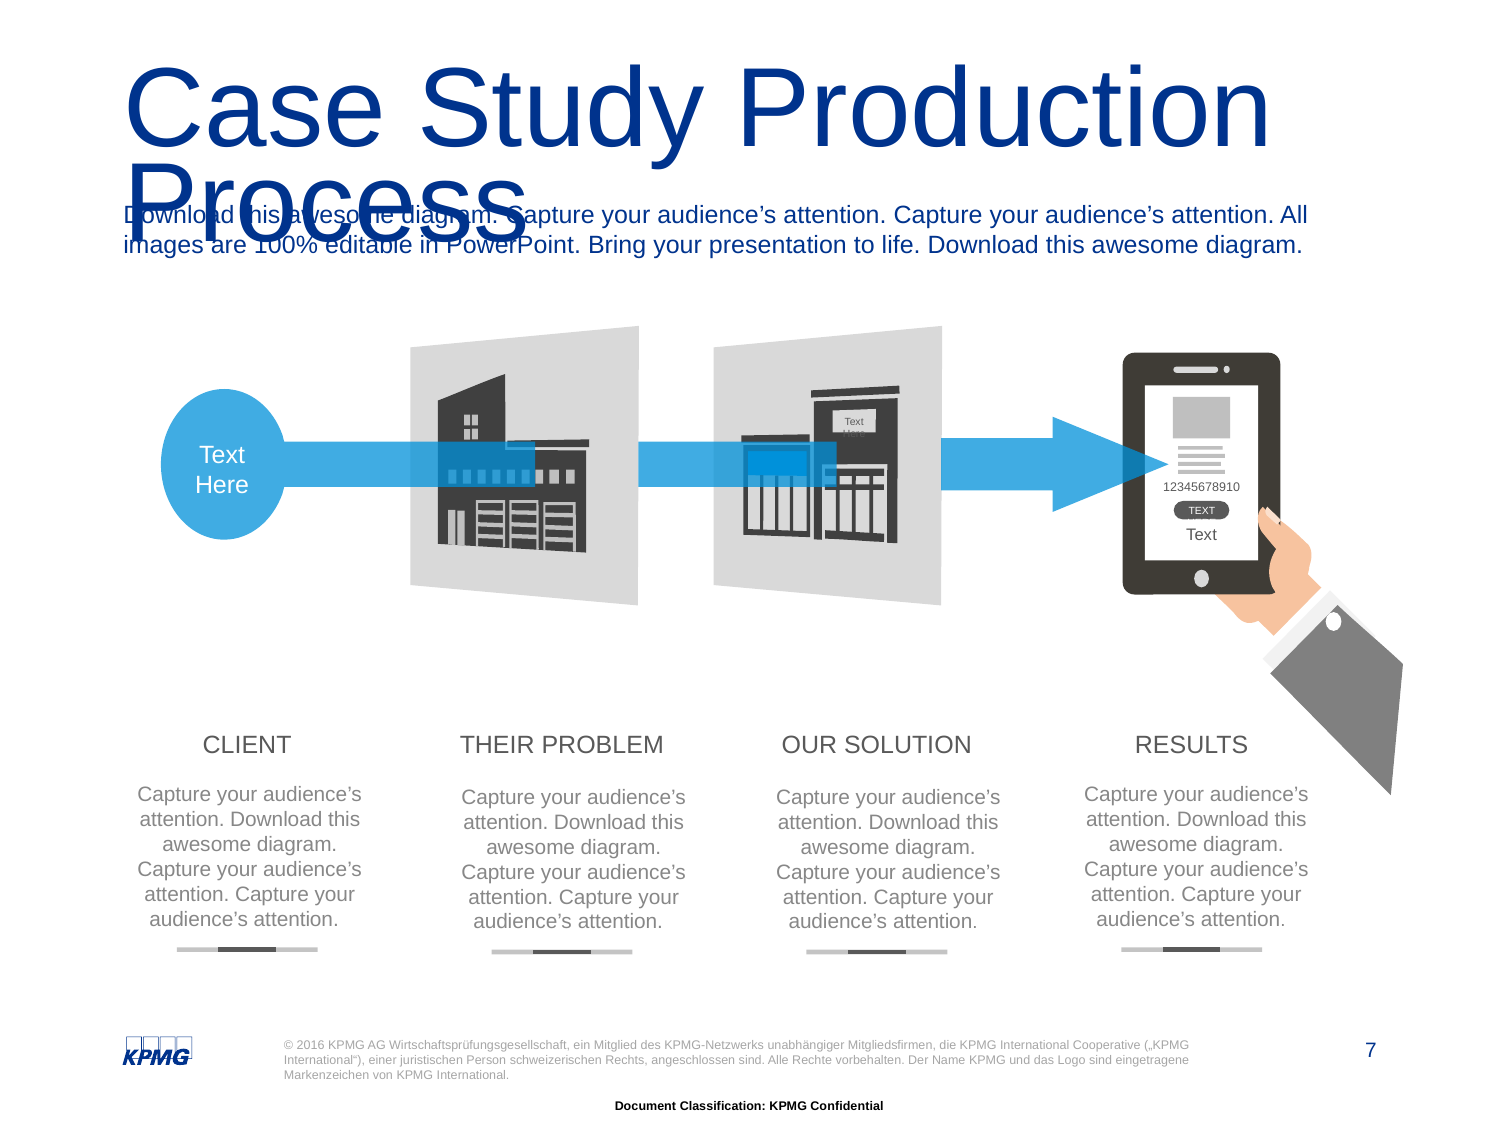

# Case Study Production Process
Download this awesome diagram. Capture your audience’s attention. Capture your audience’s attention. All images are 100% editable in PowerPoint. Bring your presentation to life. Download this awesome diagram.

12345678910

TEXT HERE
Text

Text Here
Text Here
CLIENT
Capture your audience’s attention. Download this awesome diagram. Capture your audience’s attention. Capture your audience’s attention.
THEIR PROBLEM
Capture your audience’s attention. Download this awesome diagram. Capture your audience’s attention. Capture your audience’s attention.
OUR SOLUTION
Capture your audience’s attention. Download this awesome diagram. Capture your audience’s attention. Capture your audience’s attention.
RESULTS
Capture your audience’s attention. Download this awesome diagram. Capture your audience’s attention. Capture your audience’s attention.